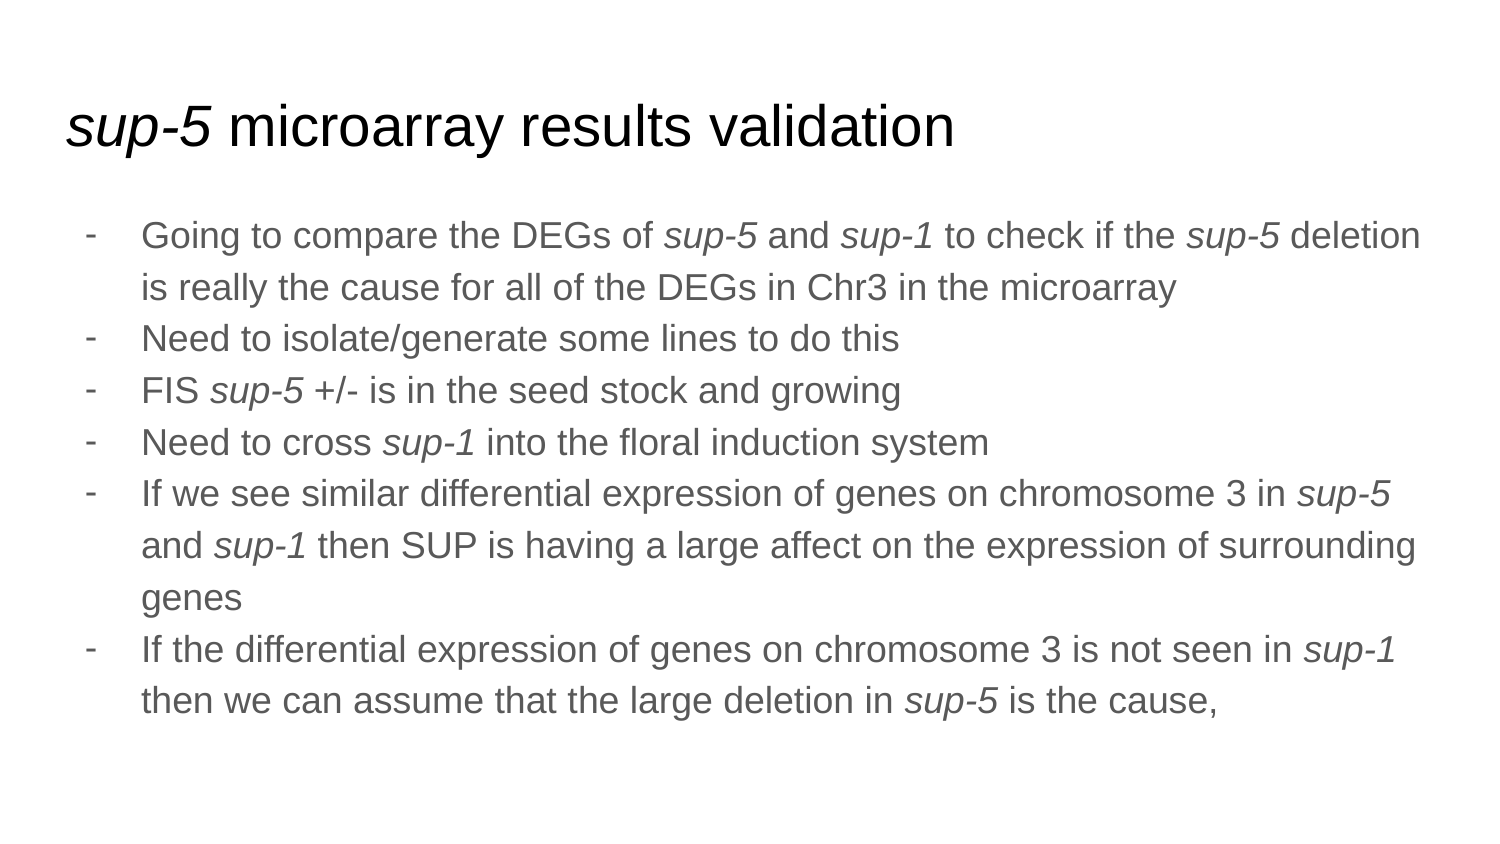

# sup-5 microarray results validation
Going to compare the DEGs of sup-5 and sup-1 to check if the sup-5 deletion is really the cause for all of the DEGs in Chr3 in the microarray
Need to isolate/generate some lines to do this
FIS sup-5 +/- is in the seed stock and growing
Need to cross sup-1 into the floral induction system
If we see similar differential expression of genes on chromosome 3 in sup-5 and sup-1 then SUP is having a large affect on the expression of surrounding genes
If the differential expression of genes on chromosome 3 is not seen in sup-1 then we can assume that the large deletion in sup-5 is the cause,